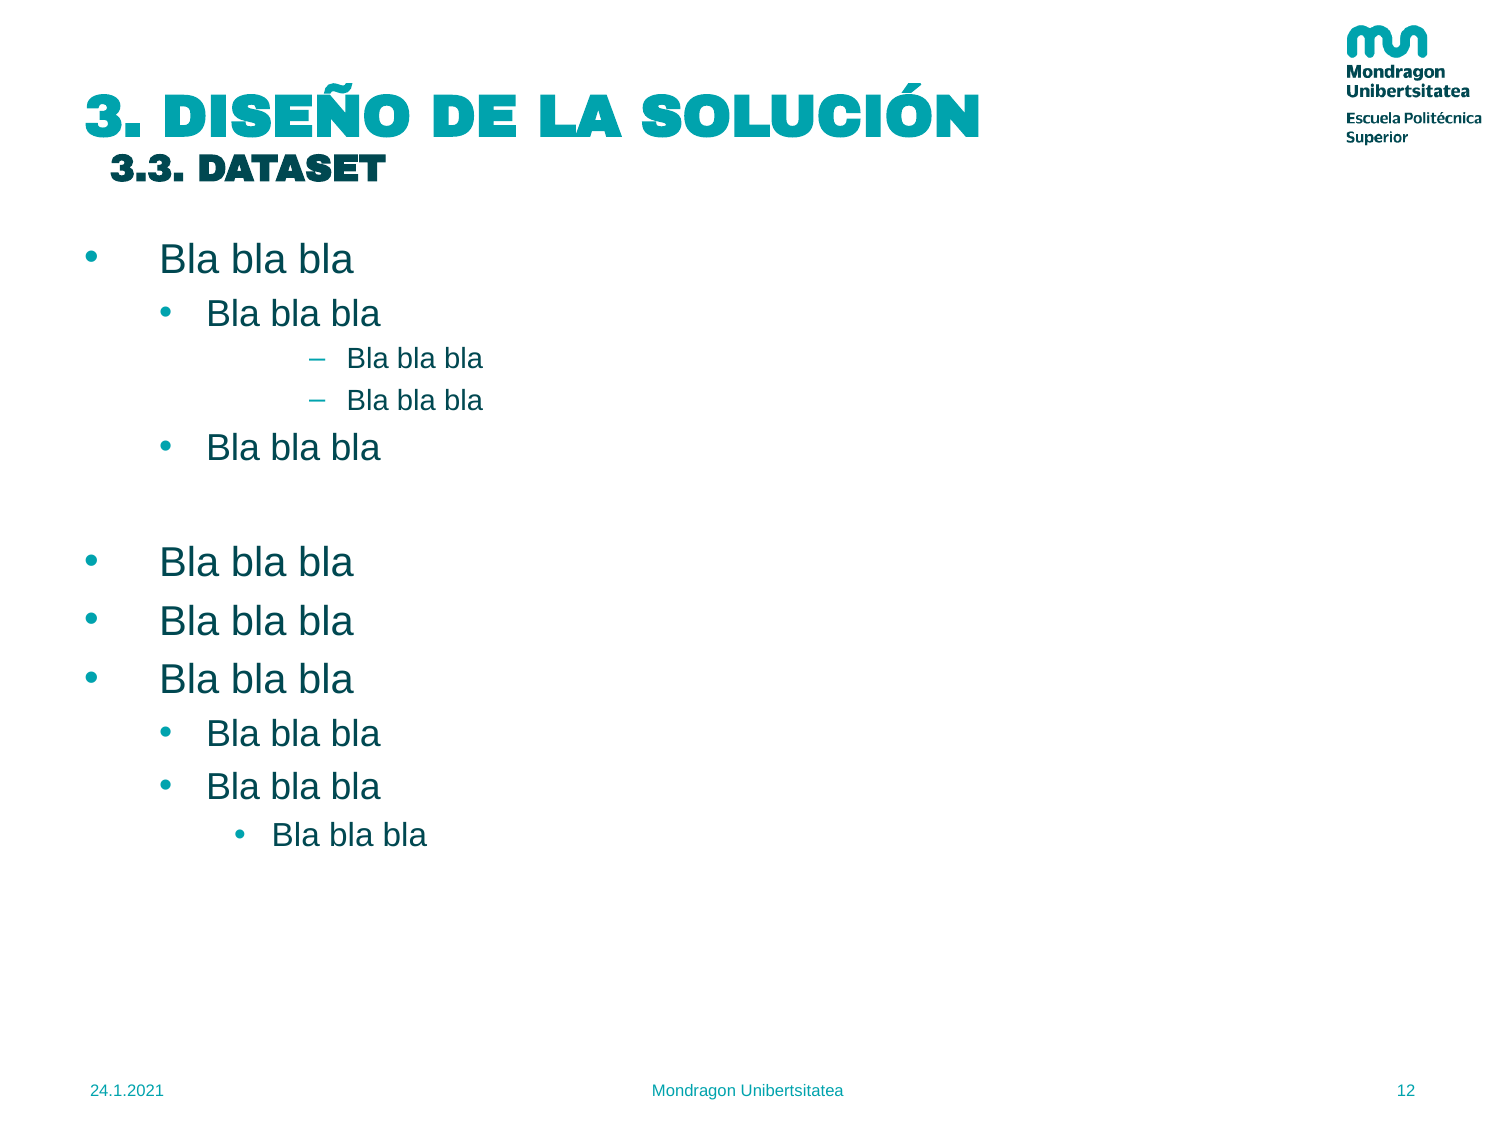

# 3. DISEÑO DE LA SOLUCIÓN
3.3. DATASET
Bla bla bla
Bla bla bla
Bla bla bla
Bla bla bla
Bla bla bla

Bla bla bla
Bla bla bla
Bla bla bla
Bla bla bla
Bla bla bla
Bla bla bla

12
24.1.2021
Mondragon Unibertsitatea